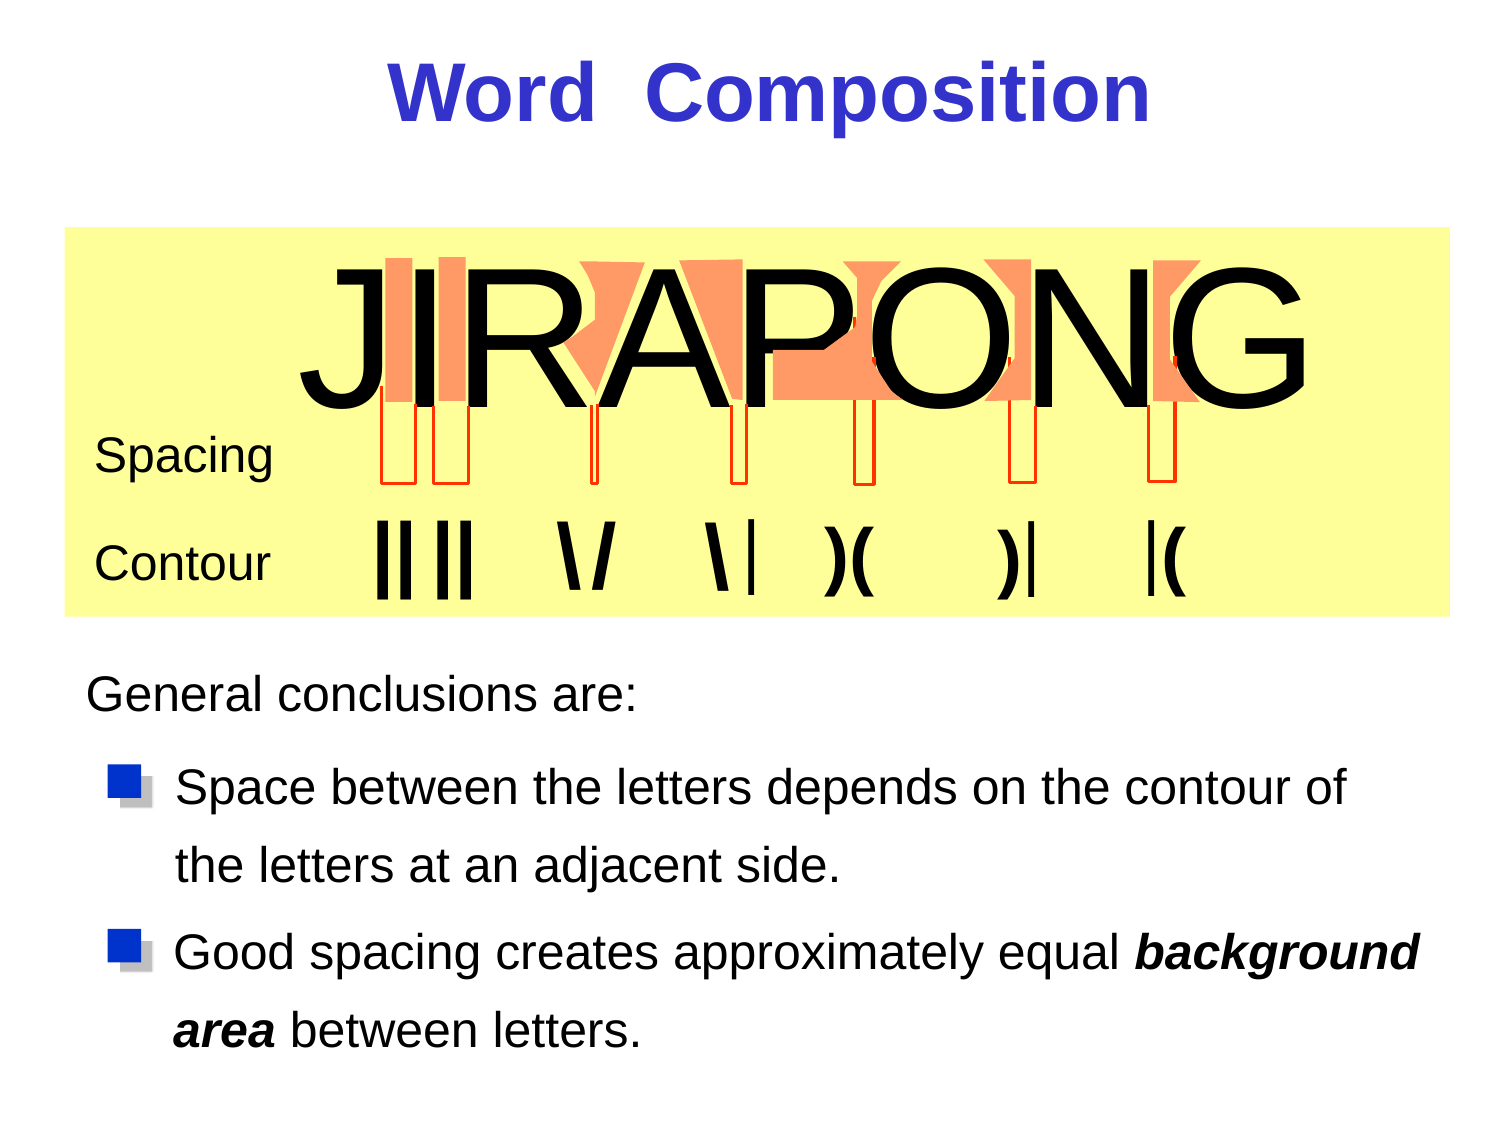

Word  Composition
JIRAPONG

Spacing
|
\
|
(
|
)
\ /
|
|
|
|
)(
Contour
General conclusions are:
Space between the letters depends on the contour of
the letters at an adjacent side.

Good spacing creates approximately equal background
area between letters.